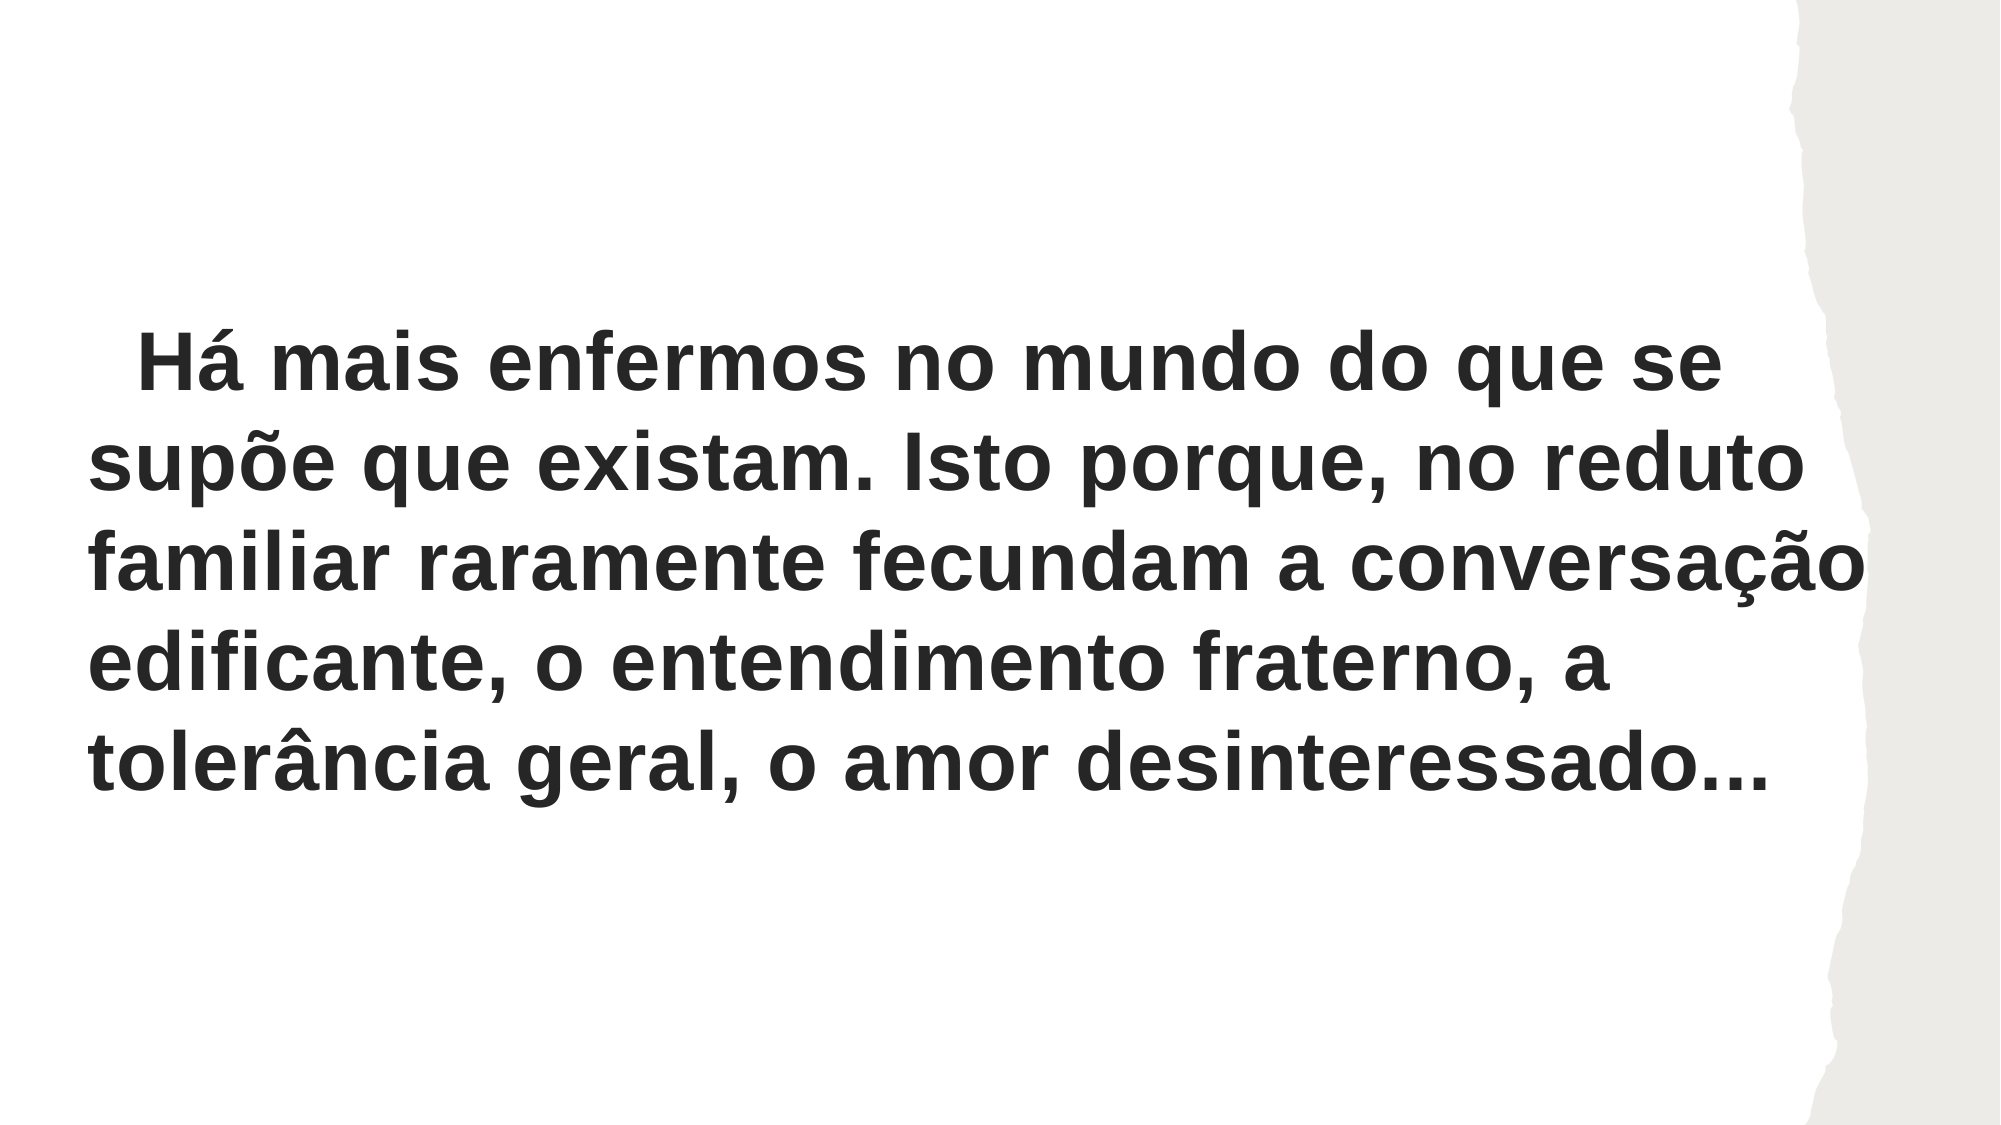

Há mais enfermos no mundo do que se supõe que existam. Isto porque, no reduto familiar raramente fecundam a conversação edificante, o entendimento fraterno, a tolerância geral, o amor desinteressado...